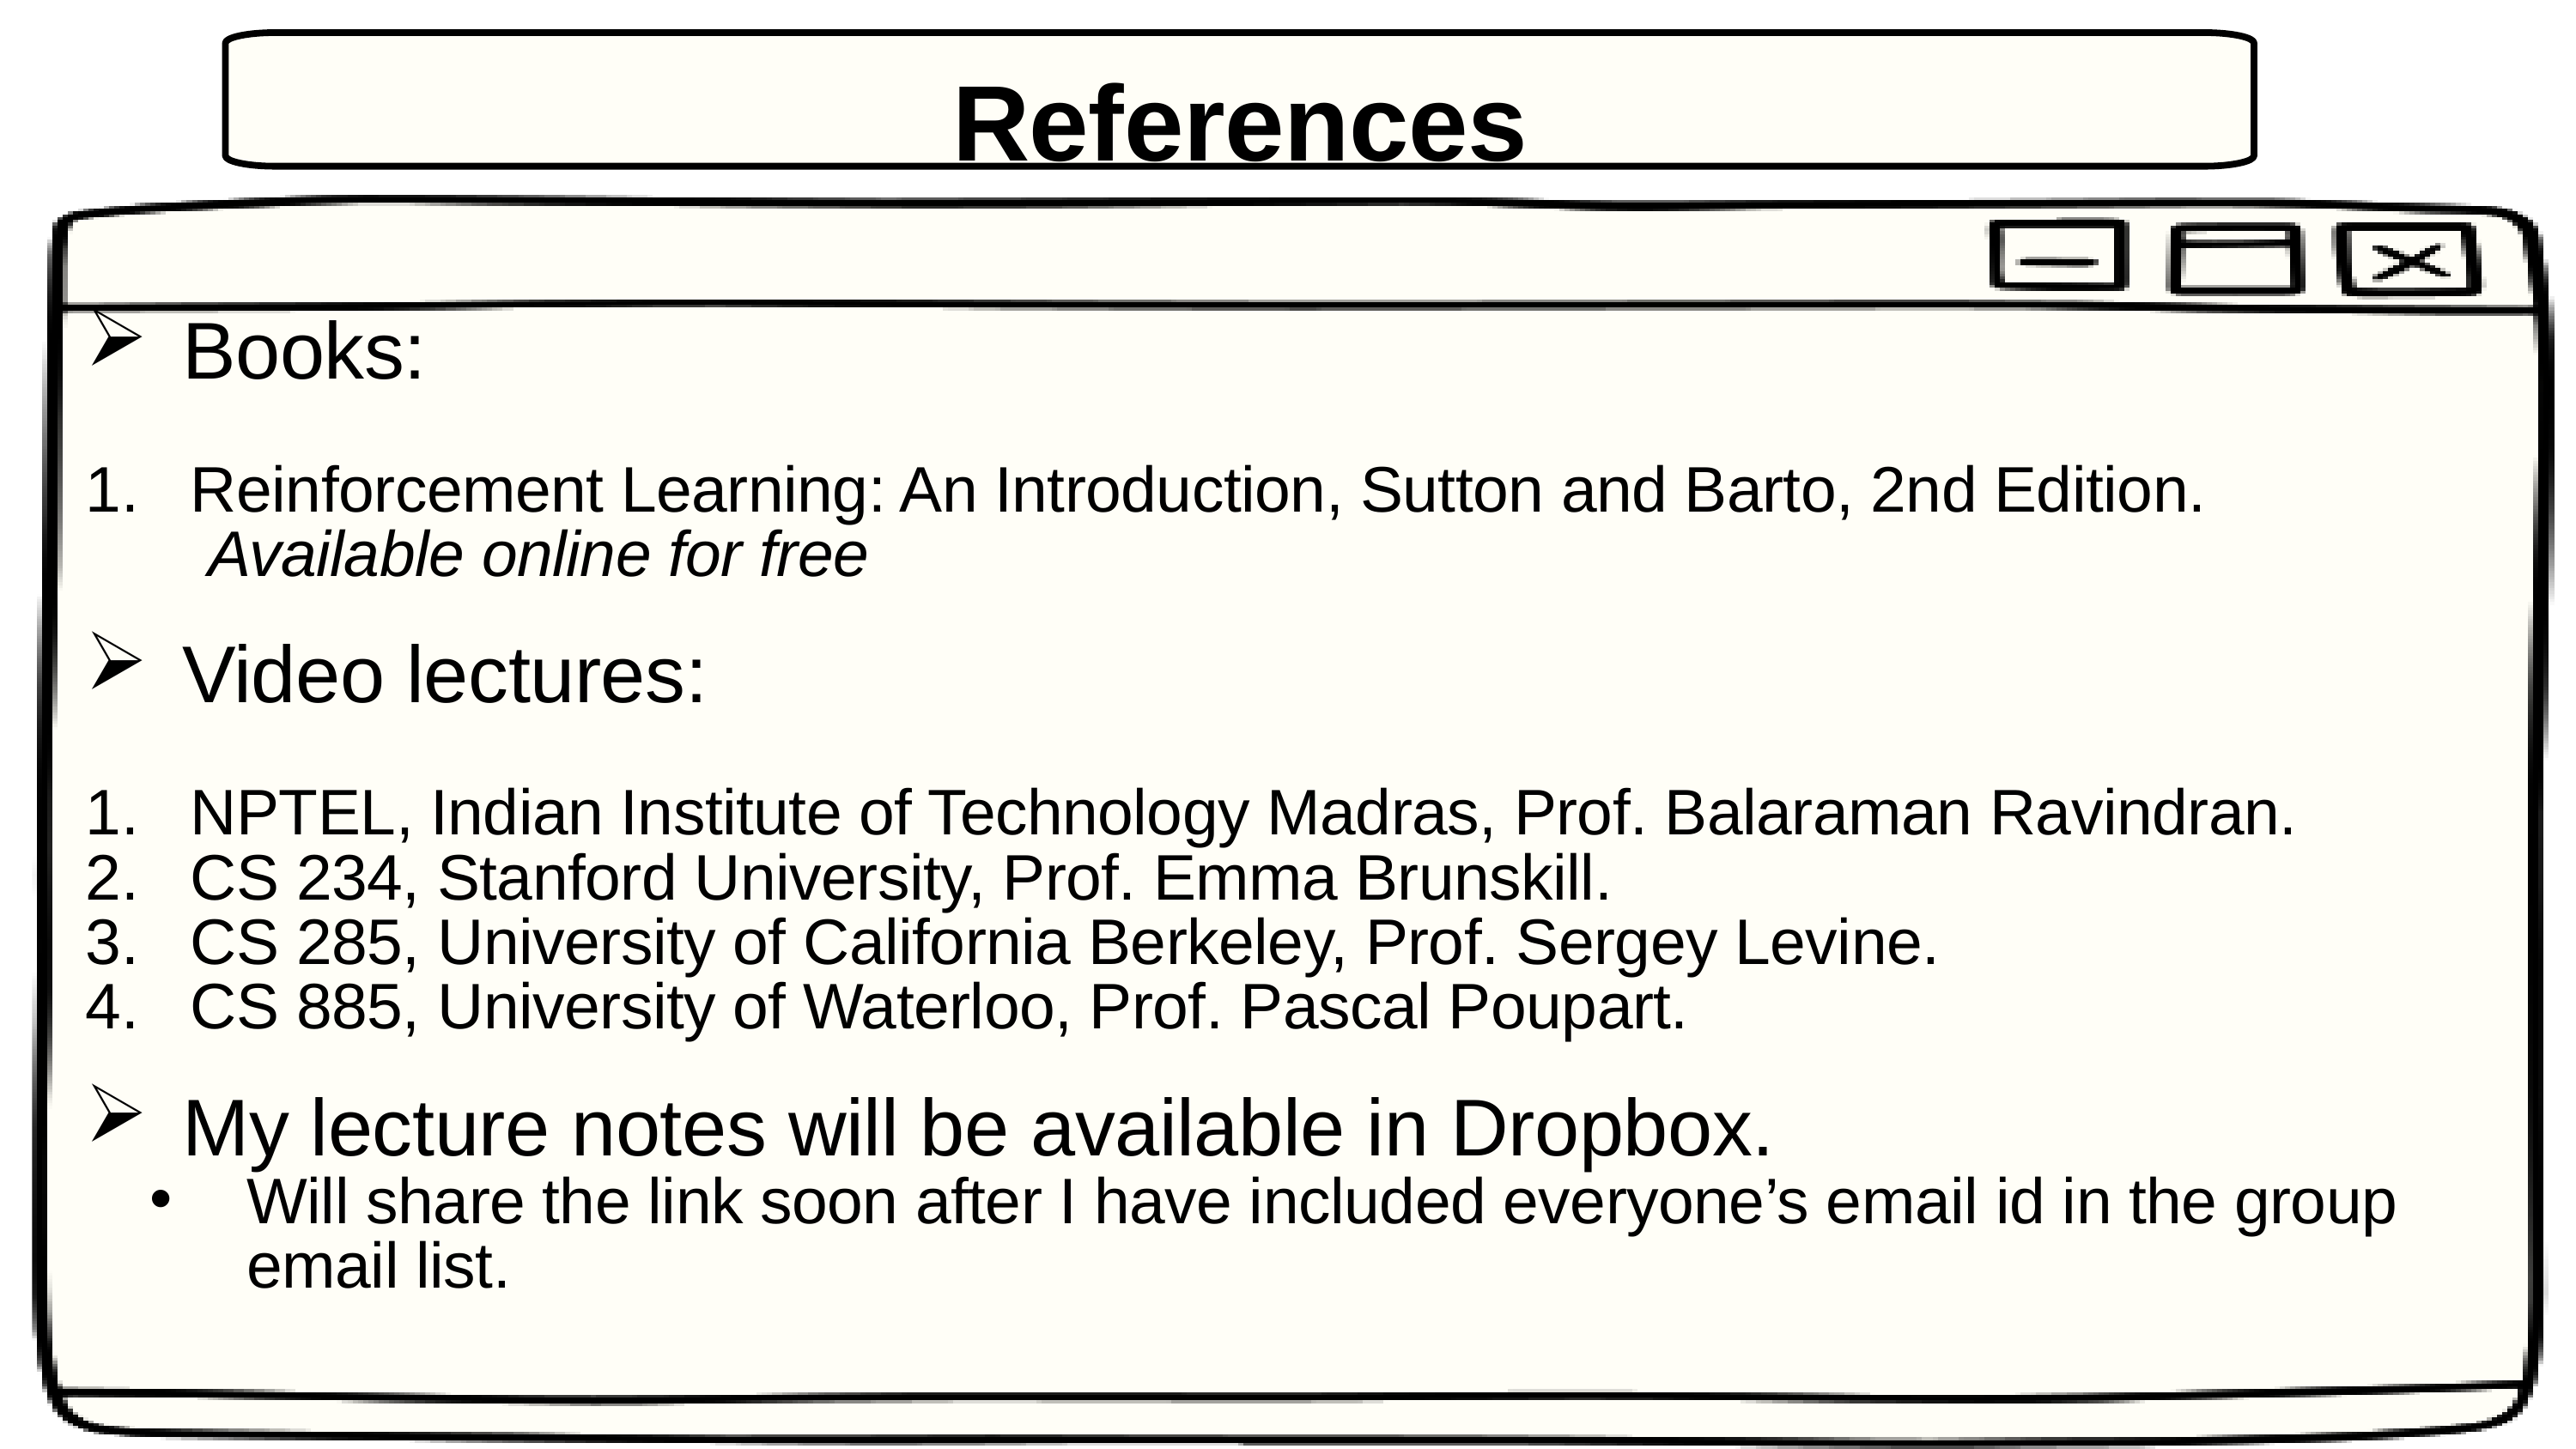

References

Books:

Reinforcement Learning: An Introduction, Sutton and Barto, 2nd Edition.
       Available online for free

Video lectures:

NPTEL, Indian Institute of Technology Madras, Prof. Balaraman Ravindran.
CS 234, Stanford University, Prof. Emma Brunskill.
CS 285, University of California Berkeley, Prof. Sergey Levine.
CS 885, University of Waterloo, Prof. Pascal Poupart.

My lecture notes will be available in Dropbox.
Will share the link soon after I have included everyone’s email id in the group email list.